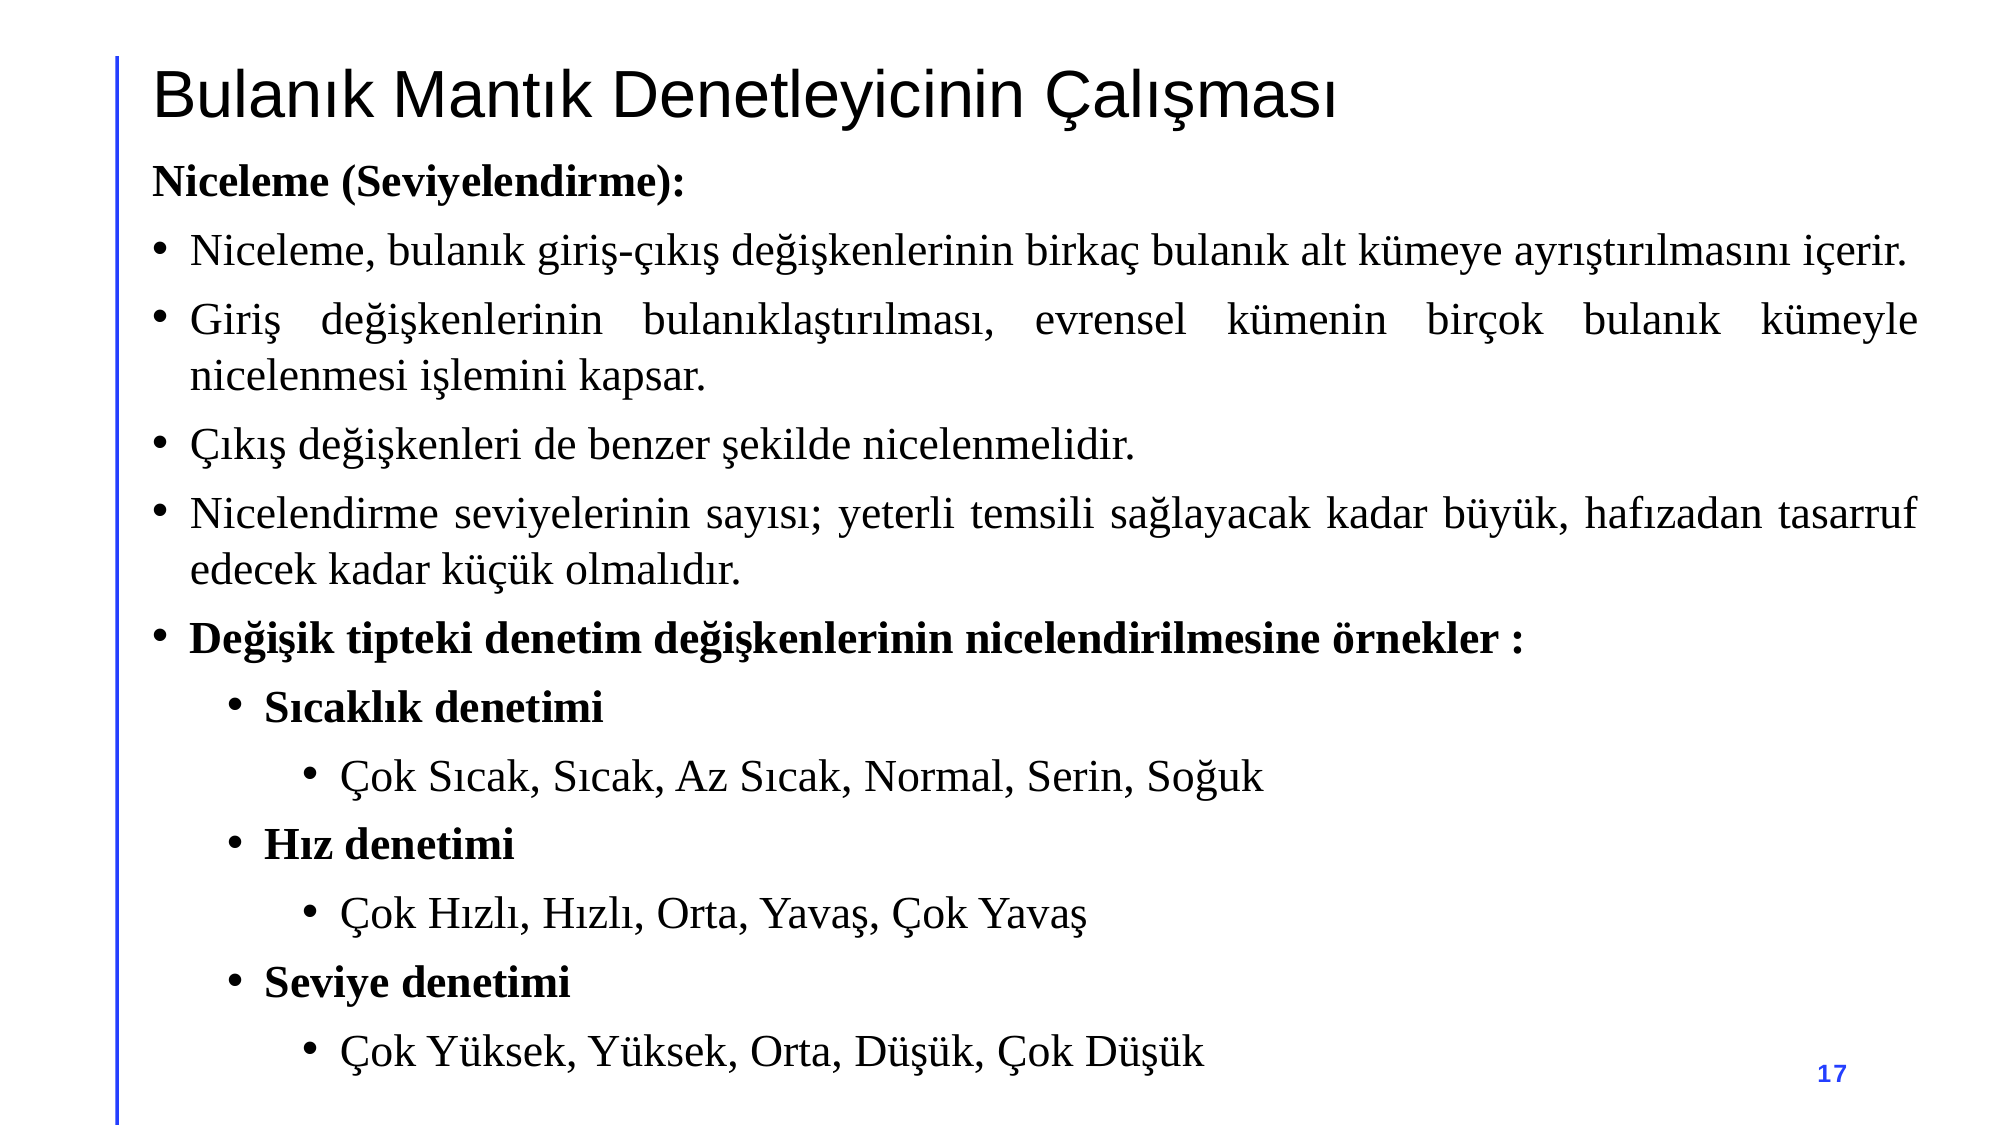

# Bulanık Mantık Denetleyicinin Çalışması
Niceleme (Seviyelendirme):
Niceleme, bulanık giriş-çıkış değişkenlerinin birkaç bulanık alt kümeye ayrıştırılmasını içerir.
Giriş değişkenlerinin bulanıklaştırılması, evrensel kümenin birçok bulanık kümeyle nicelenmesi işlemini kapsar.
Çıkış değişkenleri de benzer şekilde nicelenmelidir.
Nicelendirme seviyelerinin sayısı; yeterli temsili sağlayacak kadar büyük, hafızadan tasarruf edecek kadar küçük olmalıdır.
Değişik tipteki denetim değişkenlerinin nicelendirilmesine örnekler :
Sıcaklık denetimi
Çok Sıcak, Sıcak, Az Sıcak, Normal, Serin, Soğuk
Hız denetimi
Çok Hızlı, Hızlı, Orta, Yavaş, Çok Yavaş
Seviye denetimi
Çok Yüksek, Yüksek, Orta, Düşük, Çok Düşük
17